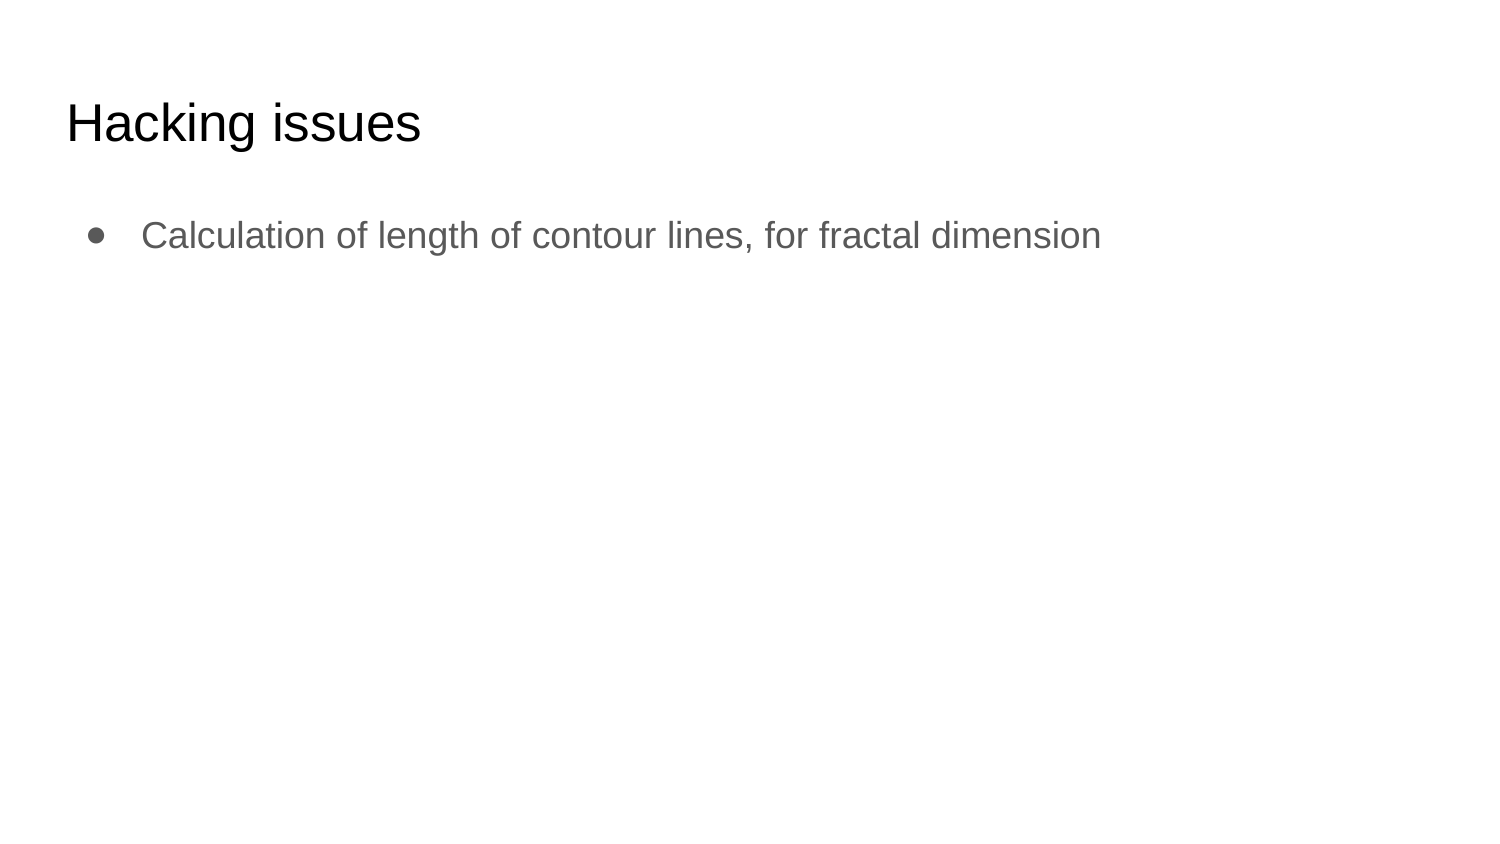

# Hacking issues
Calculation of length of contour lines, for fractal dimension